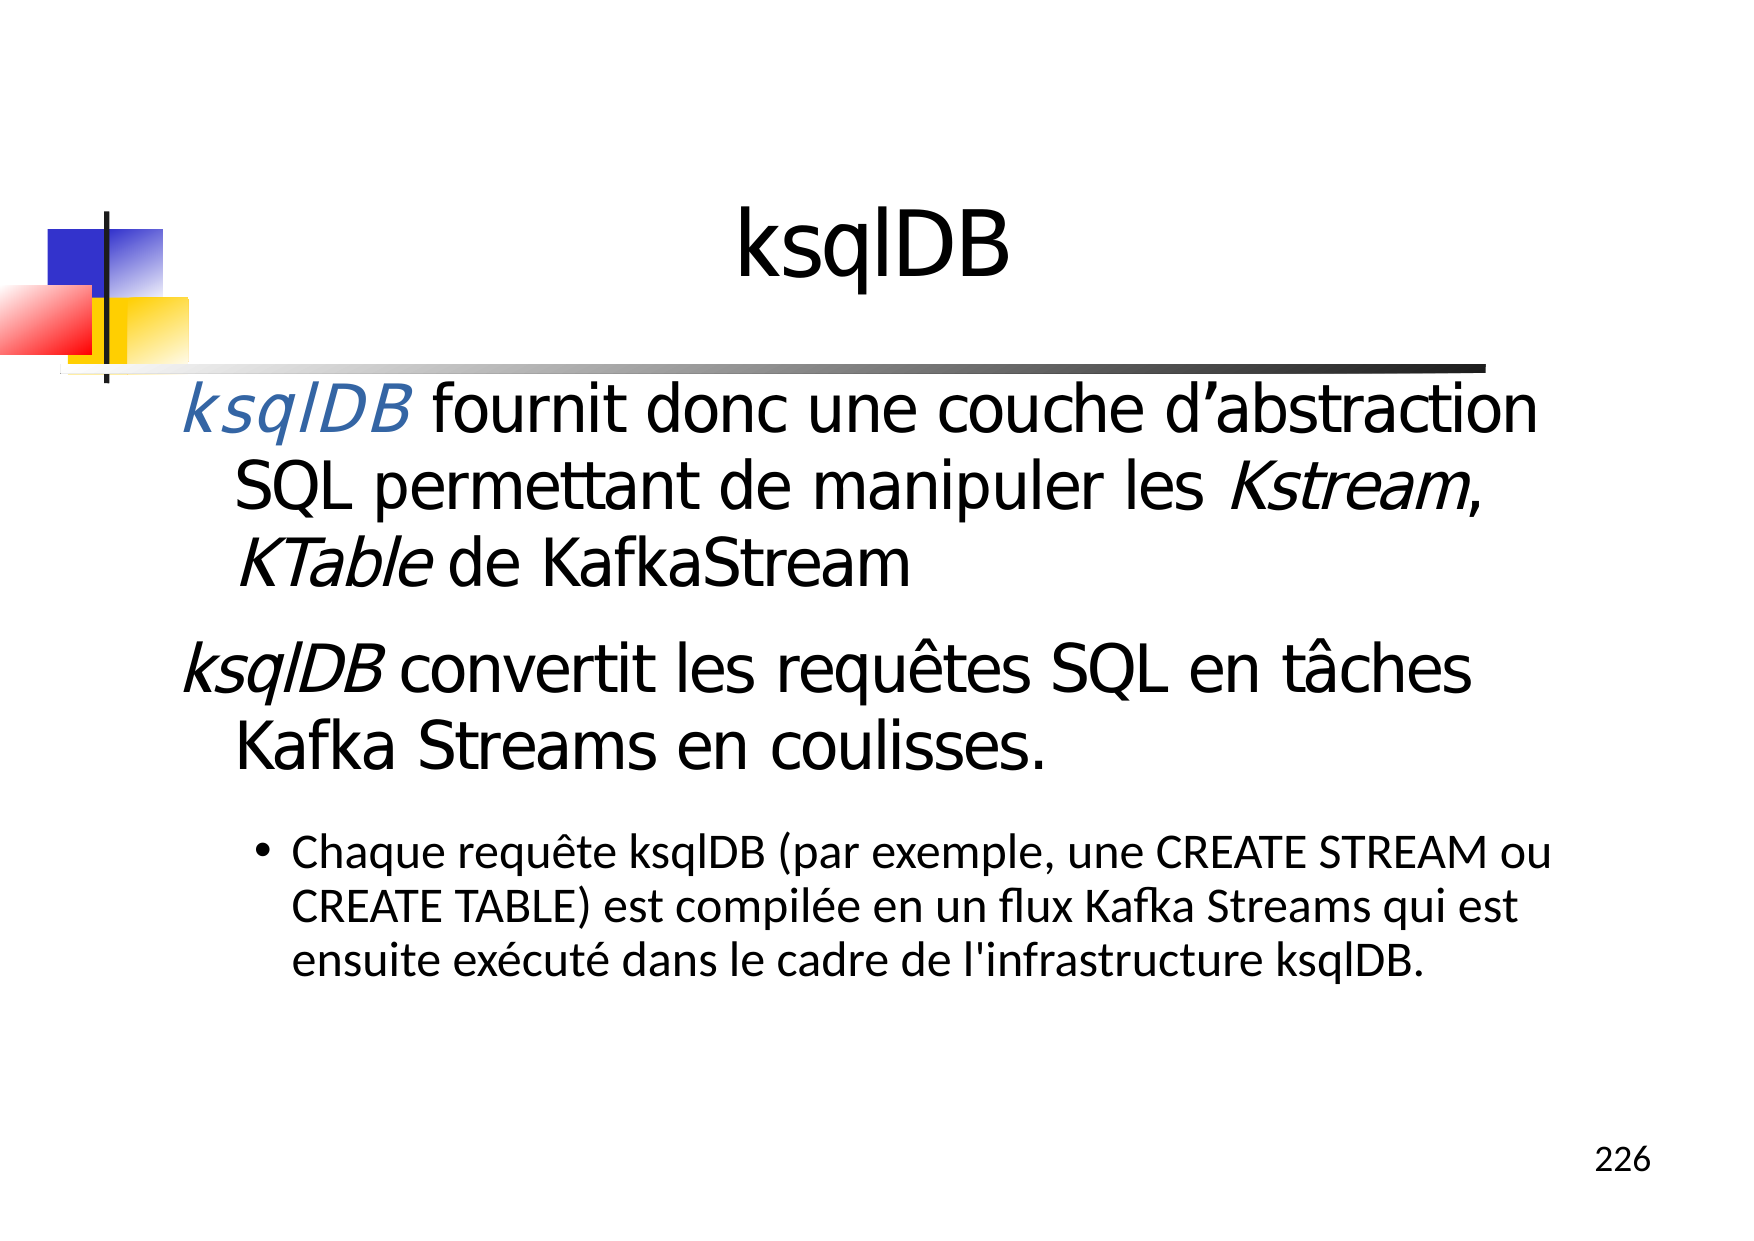

ksqlDB
ksqlDB fournit donc une couche d’abstraction SQL permettant de manipuler les Kstream, KTable de KafkaStream
ksqlDB convertit les requêtes SQL en tâches Kafka Streams en coulisses.
Chaque requête ksqlDB (par exemple, une CREATE STREAM ou CREATE TABLE) est compilée en un flux Kafka Streams qui est ensuite exécuté dans le cadre de l'infrastructure ksqlDB.